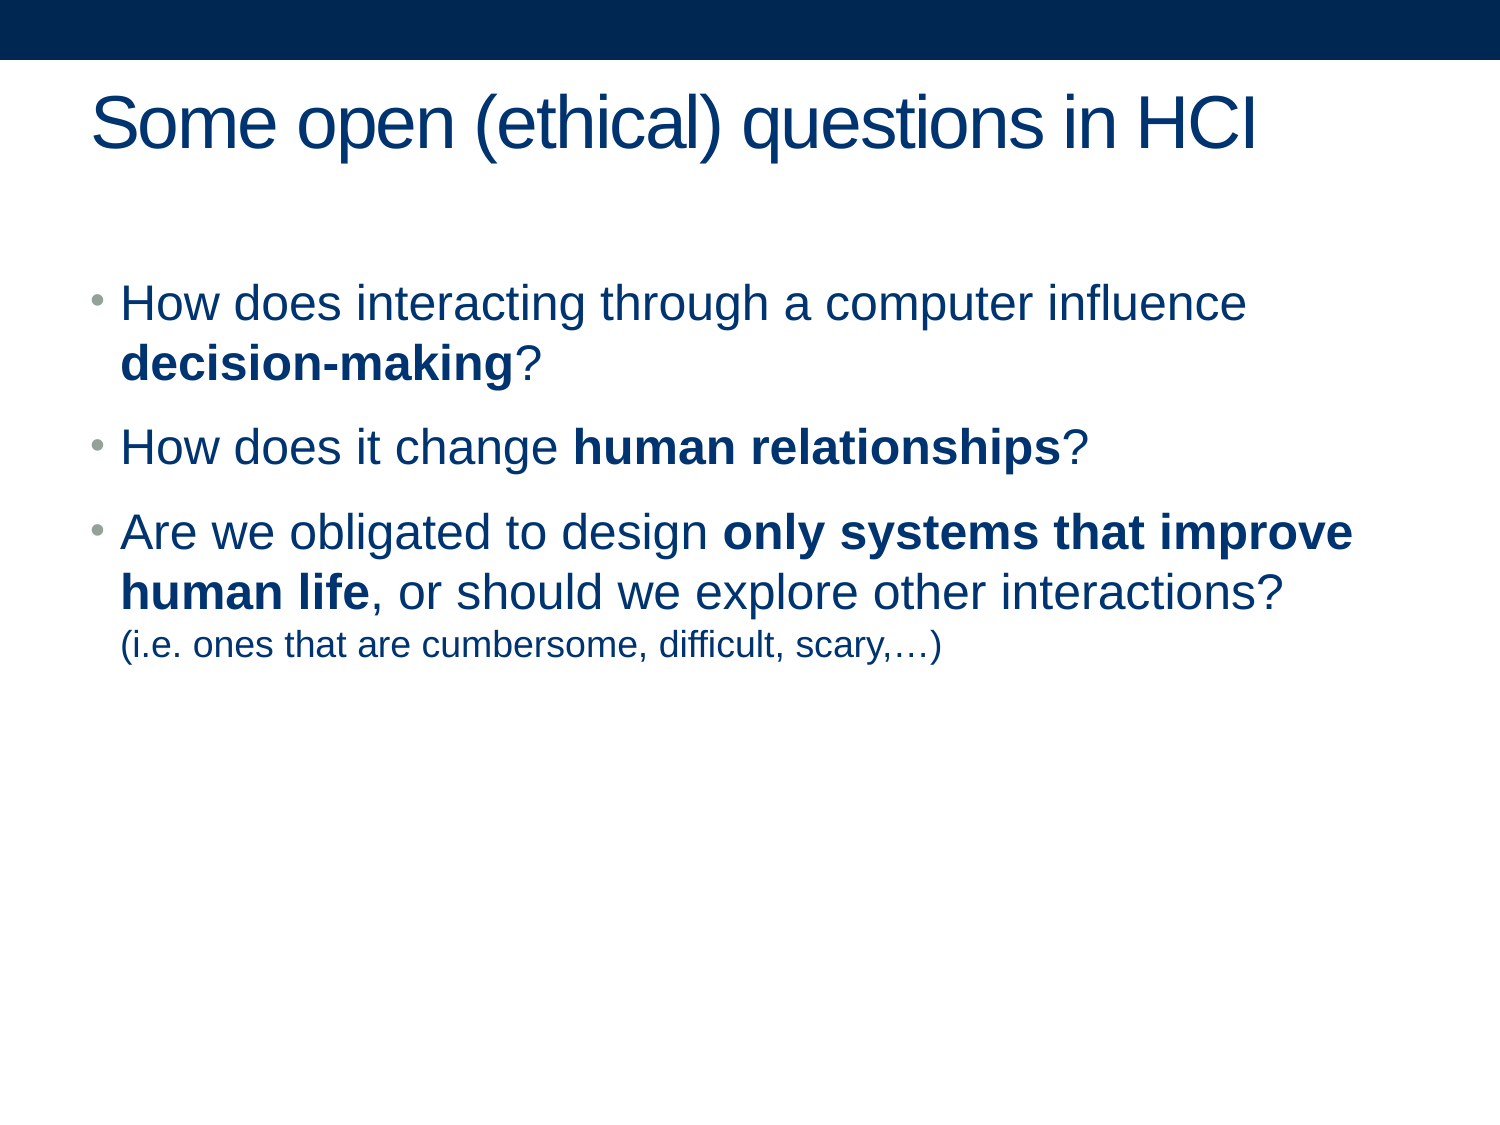

# Some open (ethical) questions in HCI
How does interacting through a computer influence decision-making?
How does it change human relationships?
Are we obligated to design only systems that improve human life, or should we explore other interactions?     (i.e. ones that are cumbersome, difficult, scary,…)